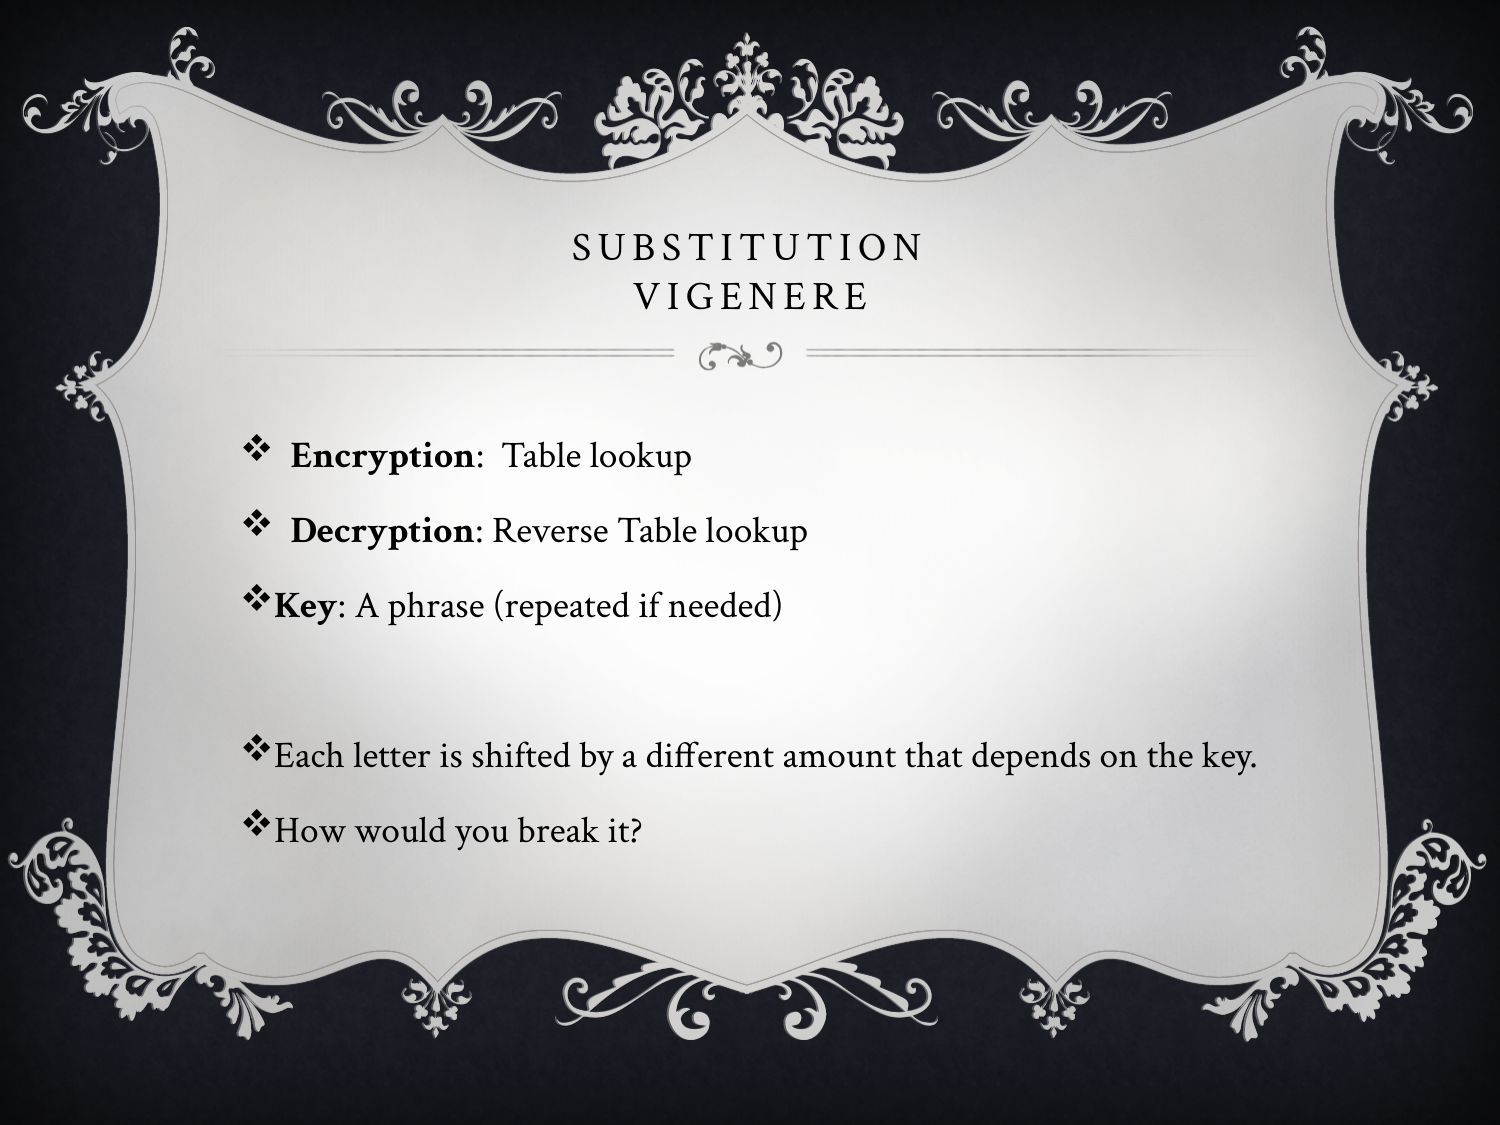

# Substitution Vigenere
Encryption:  Table lookup
Decryption: Reverse Table lookup
Key: A phrase (repeated if needed)

Each letter is shifted by a different amount that depends on the key.
How would you break it?